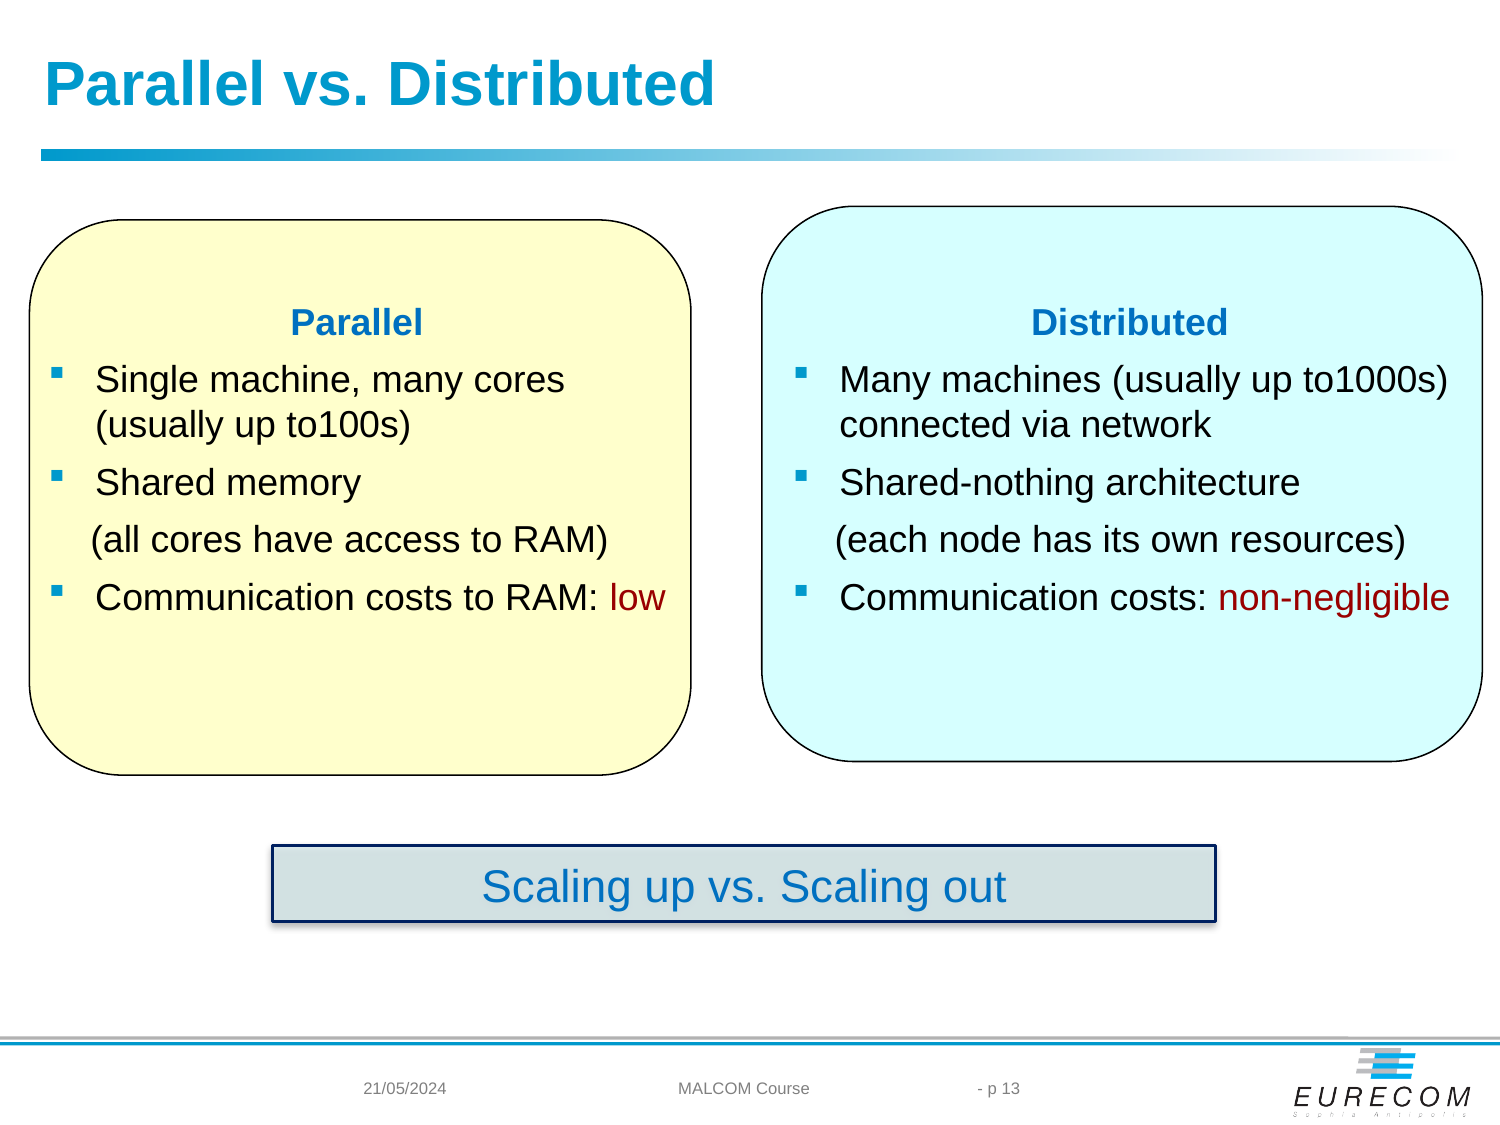

Parallel vs. Distributed

Parallel
Single machine, many cores (usually up to100s)
Shared memory
    (all cores have access to RAM)
Communication costs to RAM: low

Distributed
Many machines (usually up to1000s) connected via network
Shared-nothing architecture
    (each node has its own resources)
Communication costs: non-negligible
Scaling up vs. Scaling out
21/05/2024
MALCOM Course
- p 13